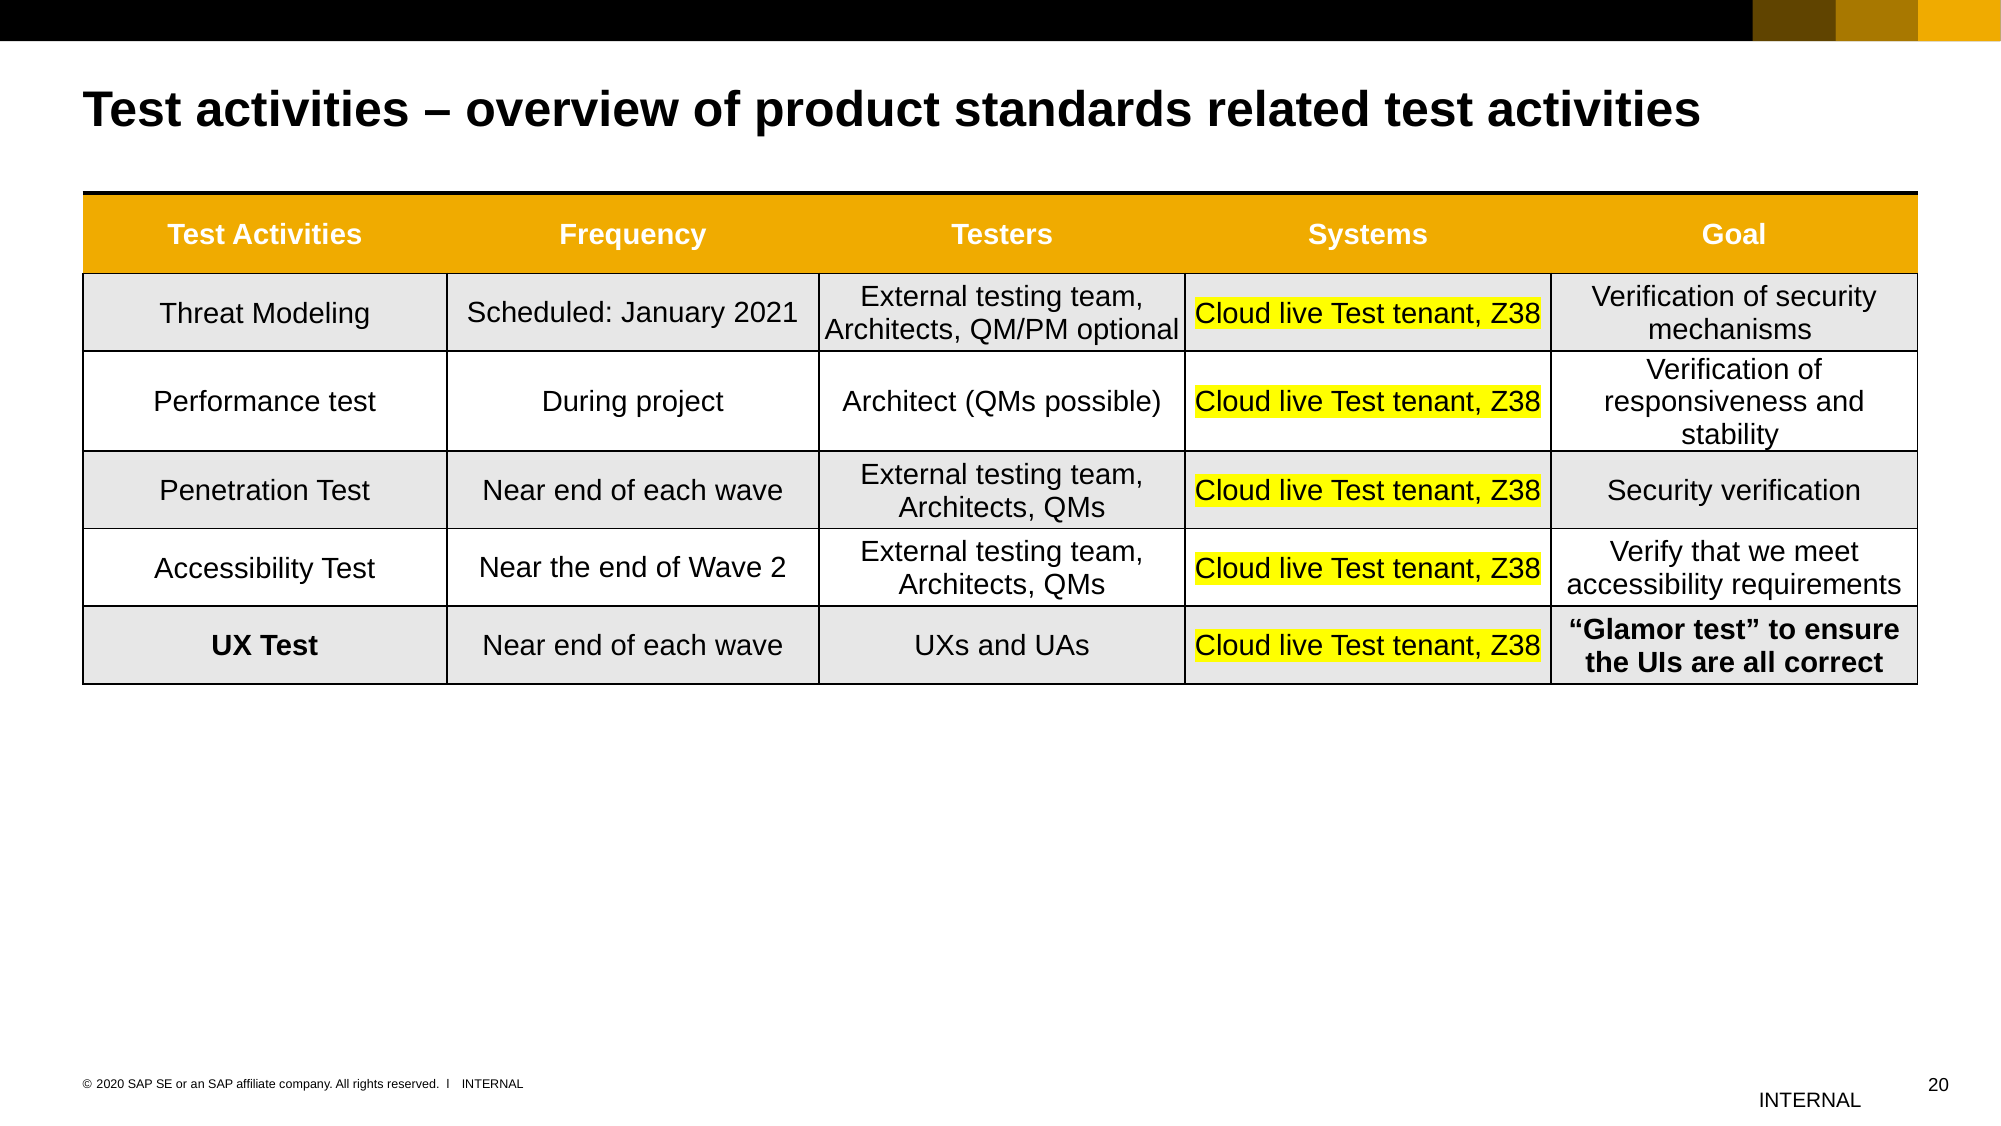

# Test activities – overview of product standards related test activities
| Test Activities | Frequency | Testers | Systems | Goal |
| --- | --- | --- | --- | --- |
| Threat Modeling | Scheduled: January 2021 | External testing team, Architects, QM/PM optional | Cloud live Test tenant, Z38 | Verification of security mechanisms |
| Performance test | During project | Architect (QMs possible) | Cloud live Test tenant, Z38 | Verification of responsiveness and stability |
| Penetration Test | Near end of each wave | External testing team, Architects, QMs | Cloud live Test tenant, Z38 | Security verification |
| Accessibility Test | Near the end of Wave 2 | External testing team, Architects, QMs | Cloud live Test tenant, Z38 | Verify that we meet accessibility requirements |
| UX Test | Near end of each wave | UXs and UAs | Cloud live Test tenant, Z38 | “Glamor test” to ensure the UIs are all correct |